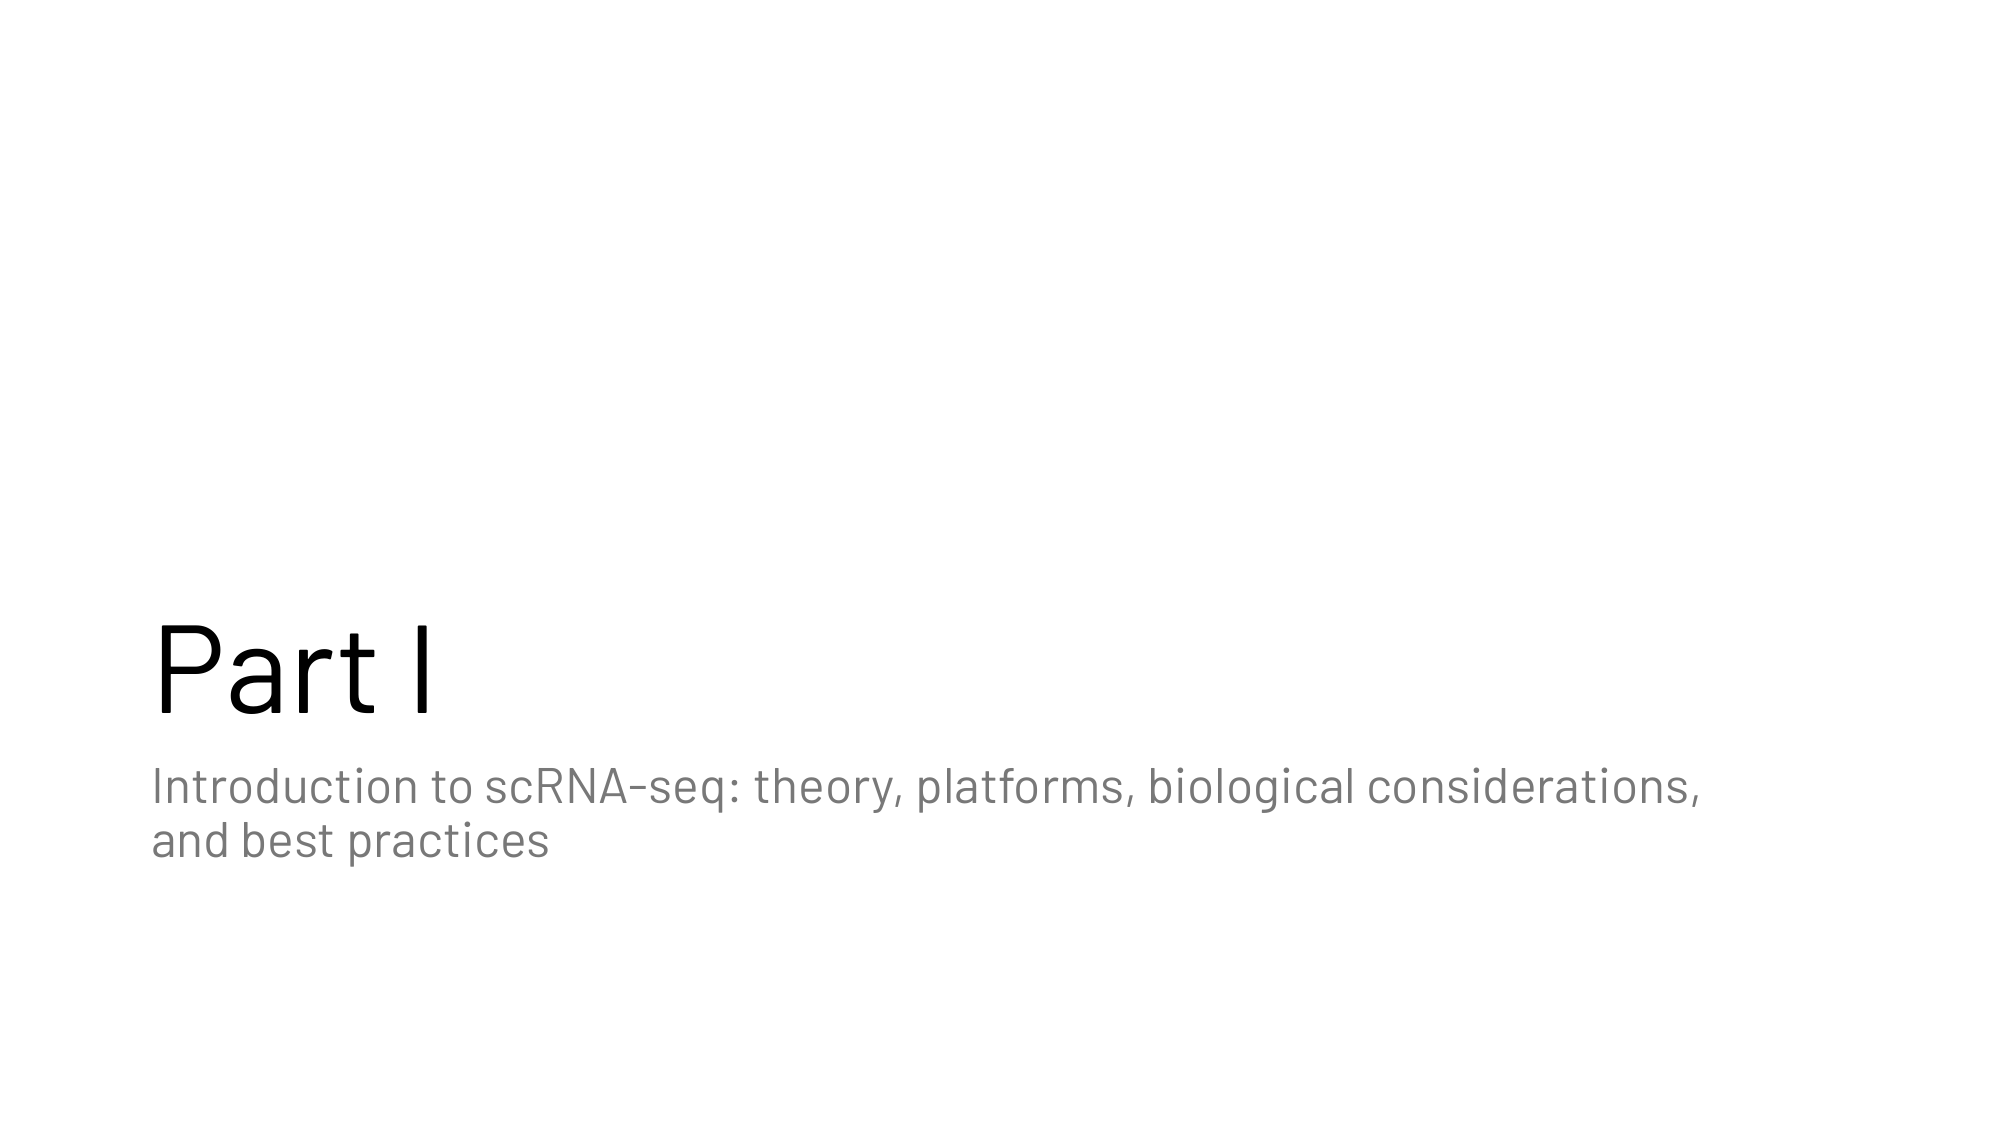

# Part I
Introduction to scRNA-seq: theory, platforms, biological considerations, and best practices